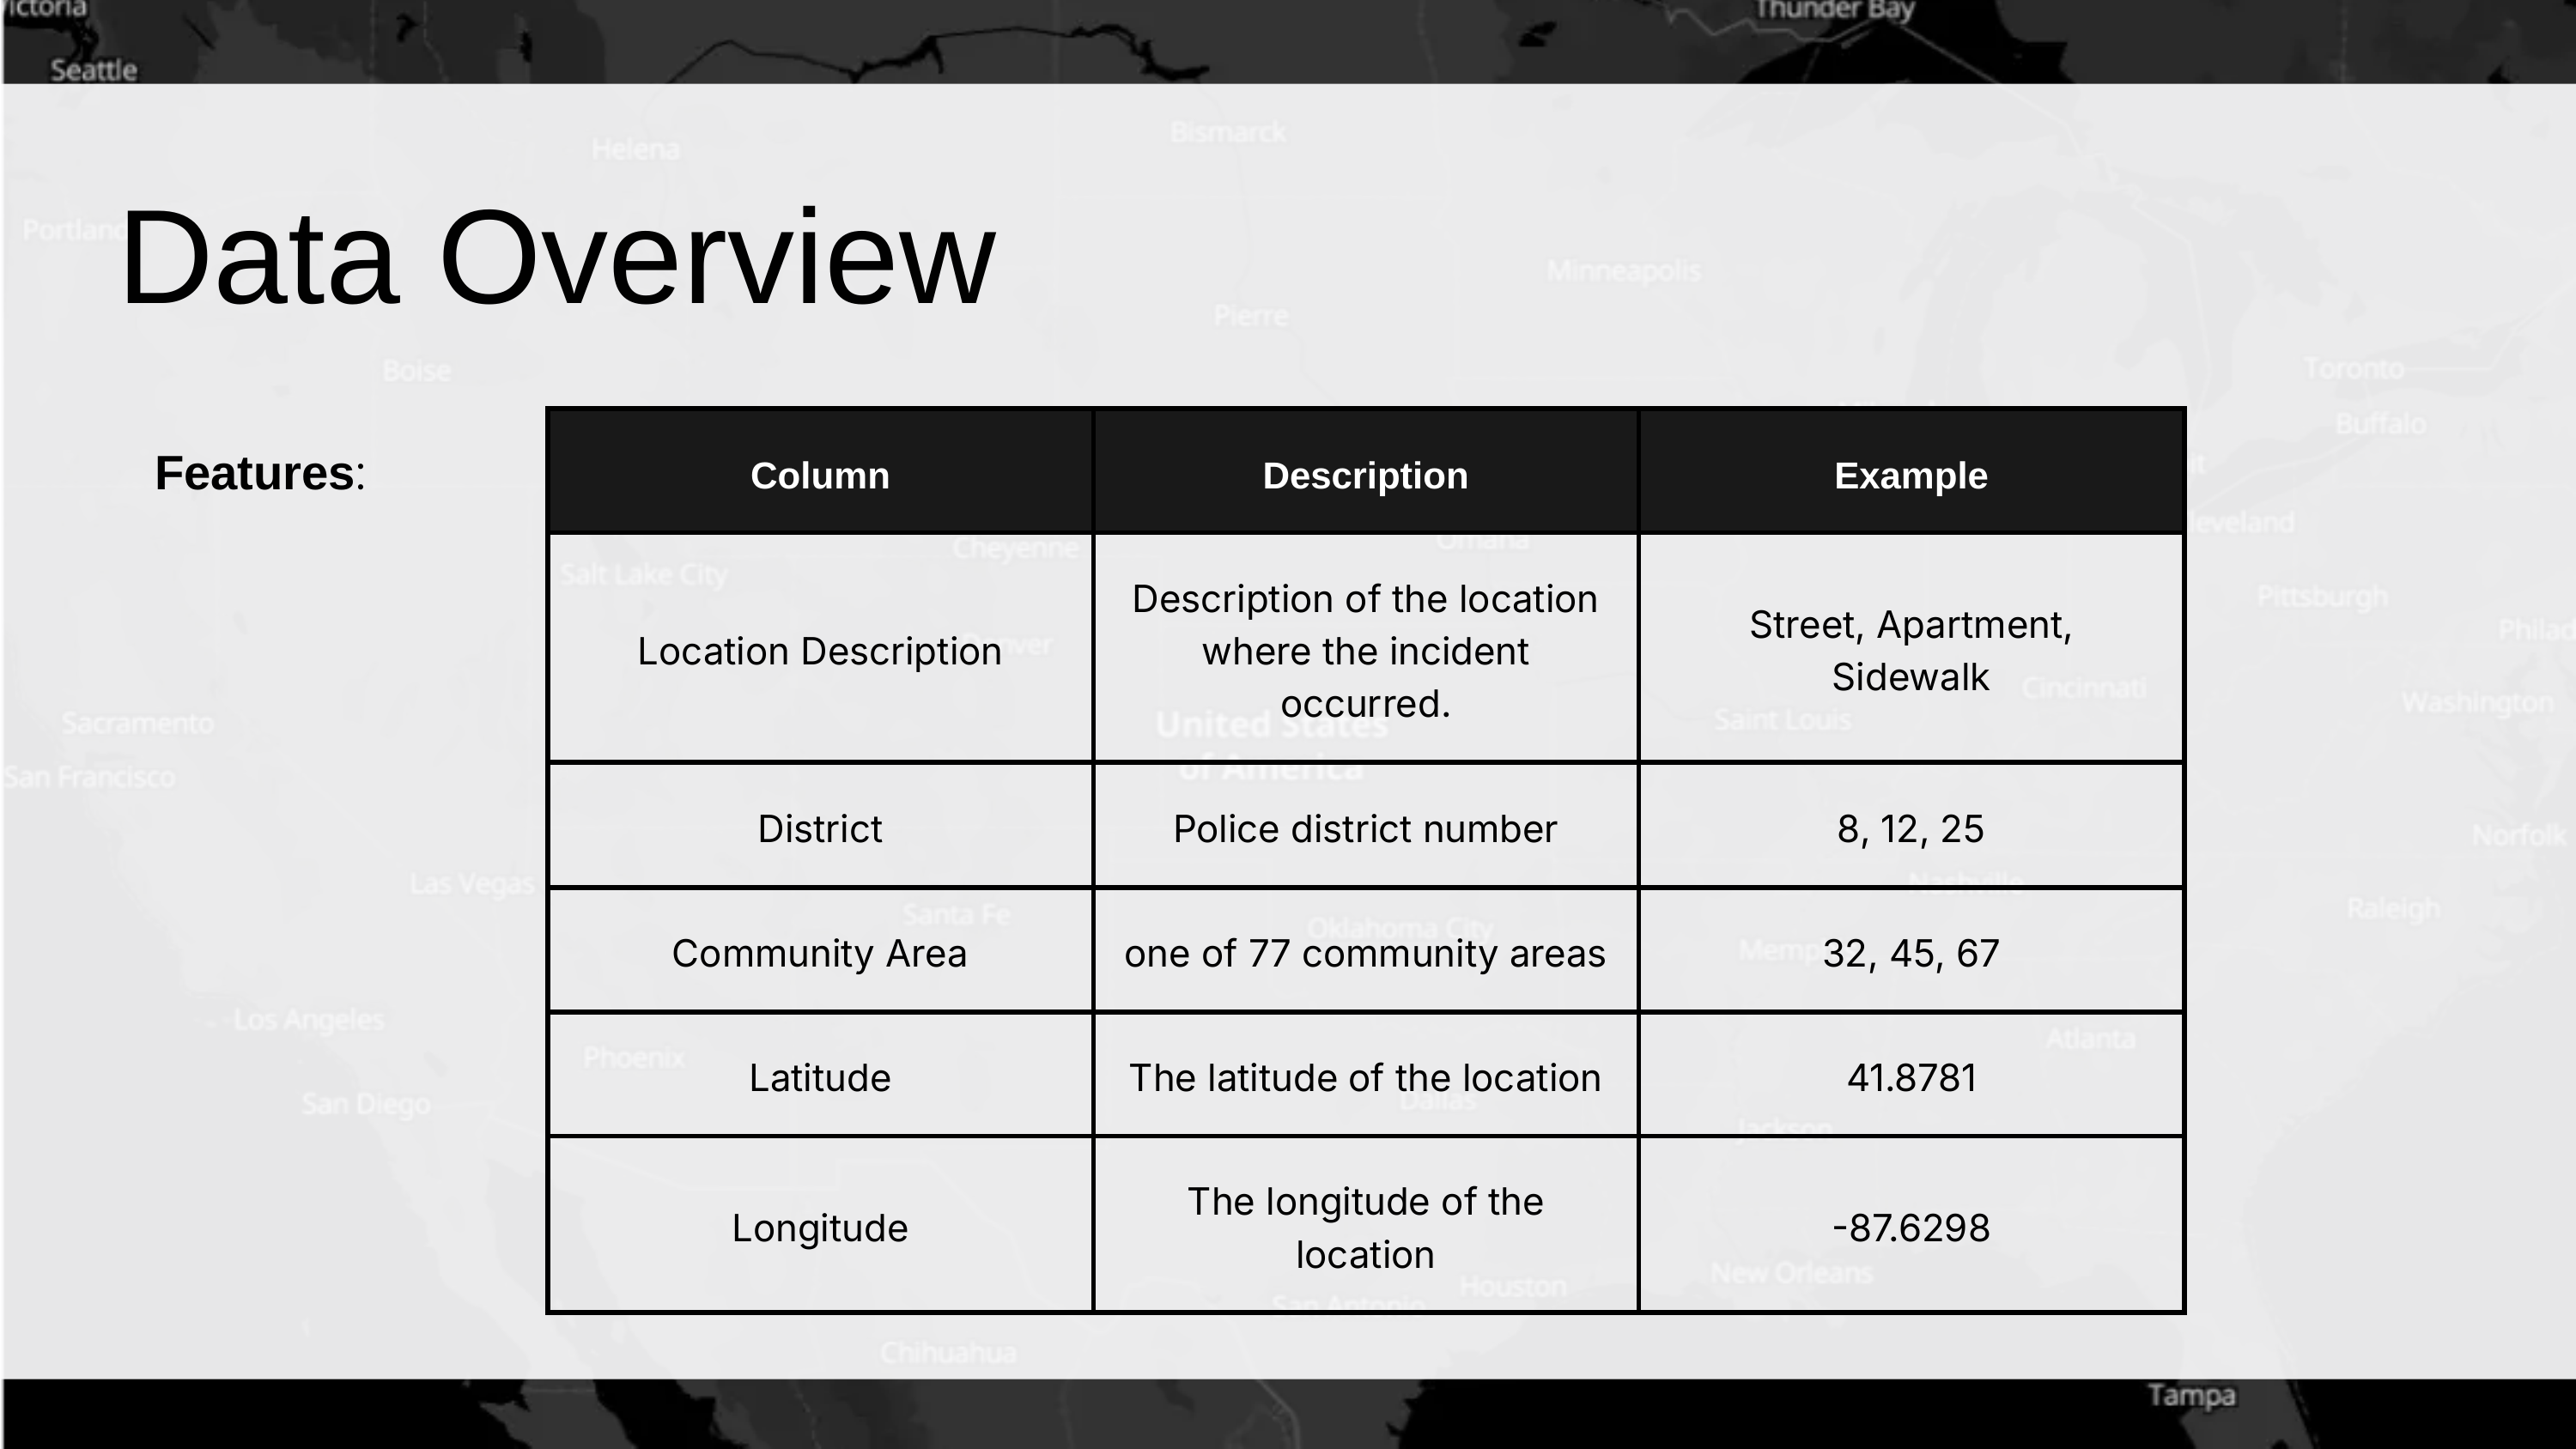

Data Overview
| Column | Description | Example |
| --- | --- | --- |
| Location Description | Description of the location where the incident occurred. | Street, Apartment, Sidewalk |
| District | Police district number | 8, 12, 25 |
| Community Area | one of 77 community areas | 32, 45, 67 |
| Latitude | The latitude of the location | 41.8781 |
| Longitude | The longitude of the location | -87.6298 |
Features: